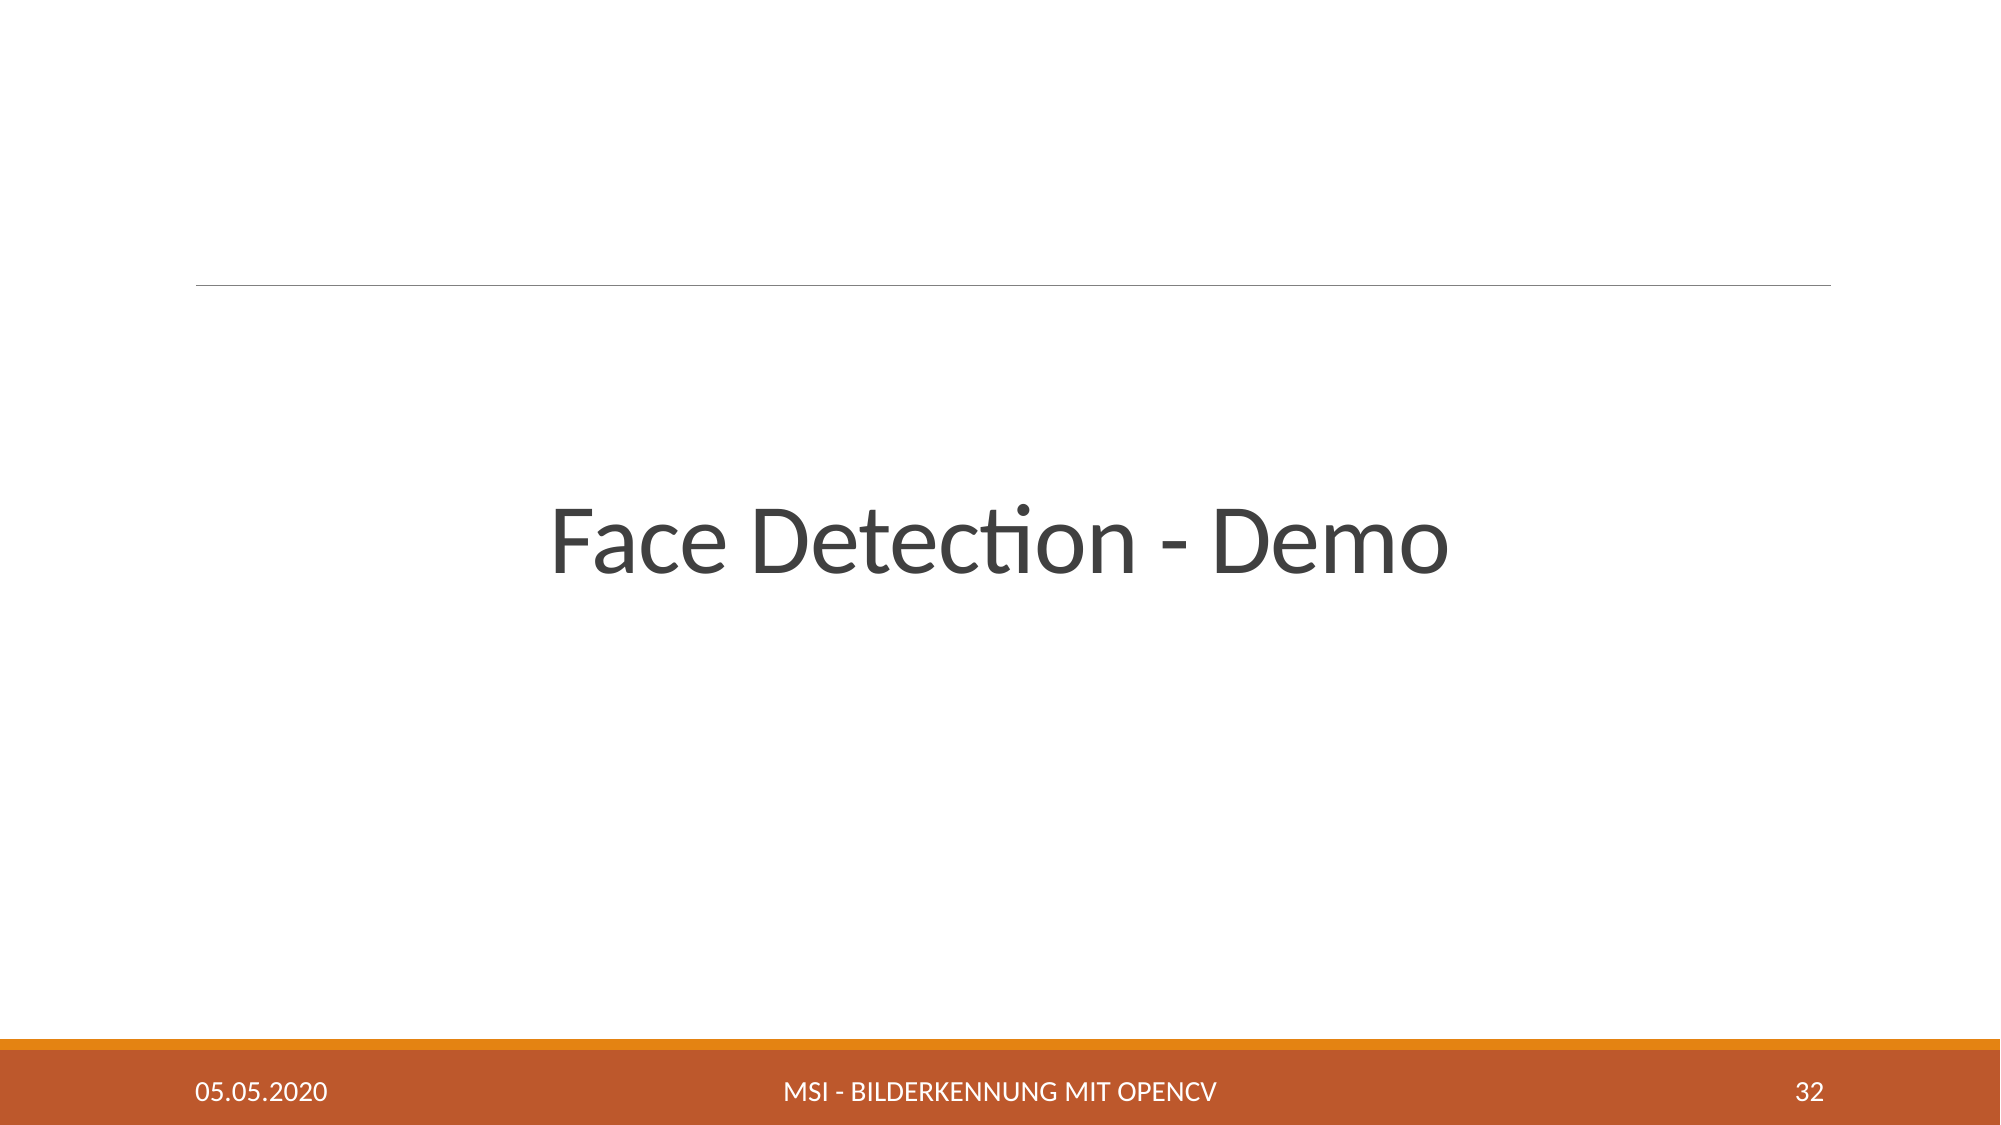

# Face Detection - Demo
05.05.2020
MSI - Bilderkennung mit OpenCV
32